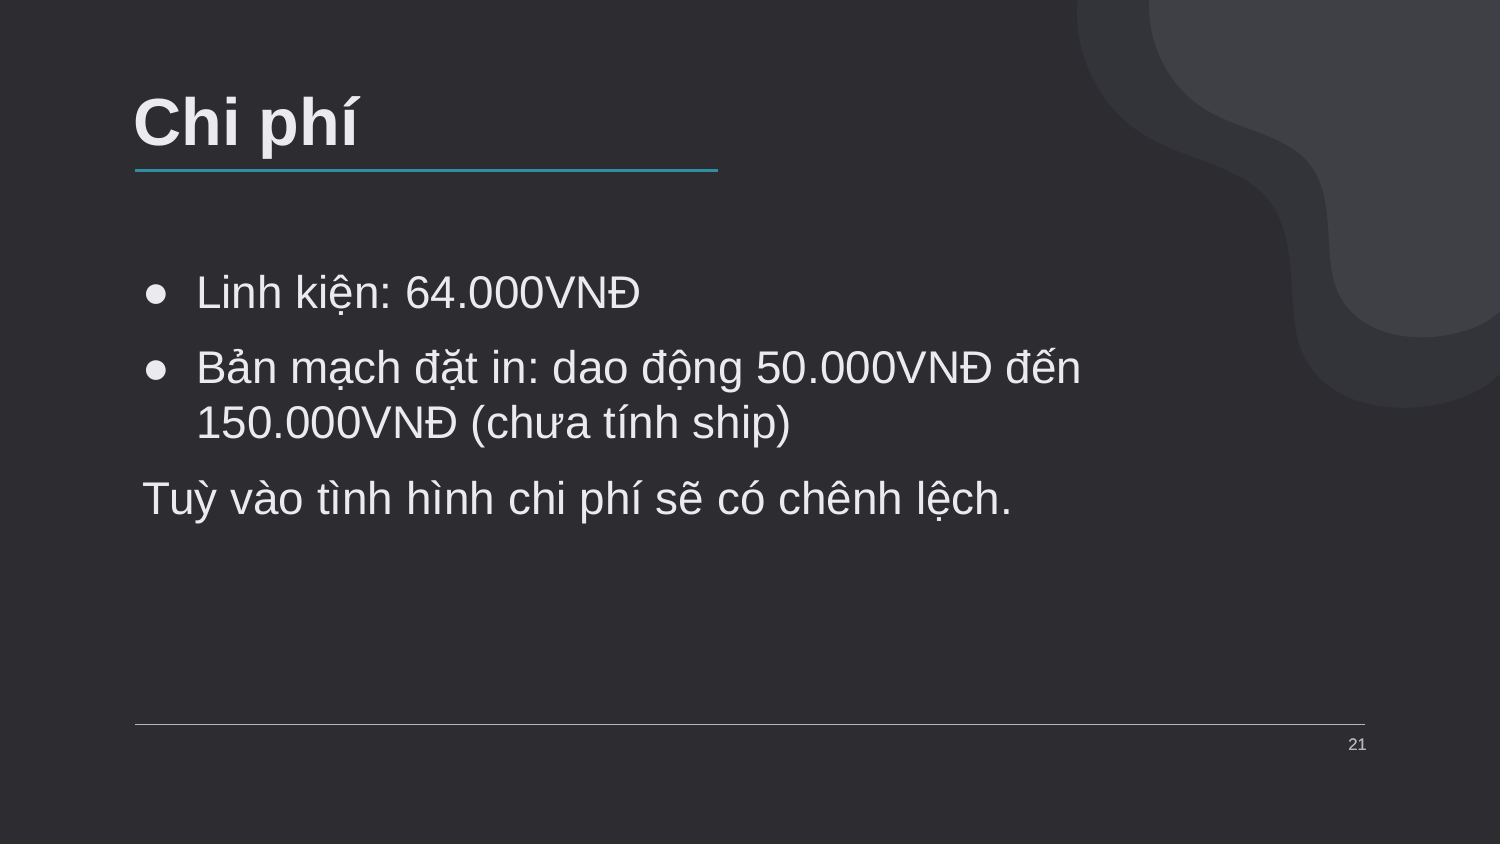

# Chi phí
Linh kiện: 64.000VNĐ
Bản mạch đặt in: dao động 50.000VNĐ đến 150.000VNĐ (chưa tính ship)
Tuỳ vào tình hình chi phí sẽ có chênh lệch.
21
21